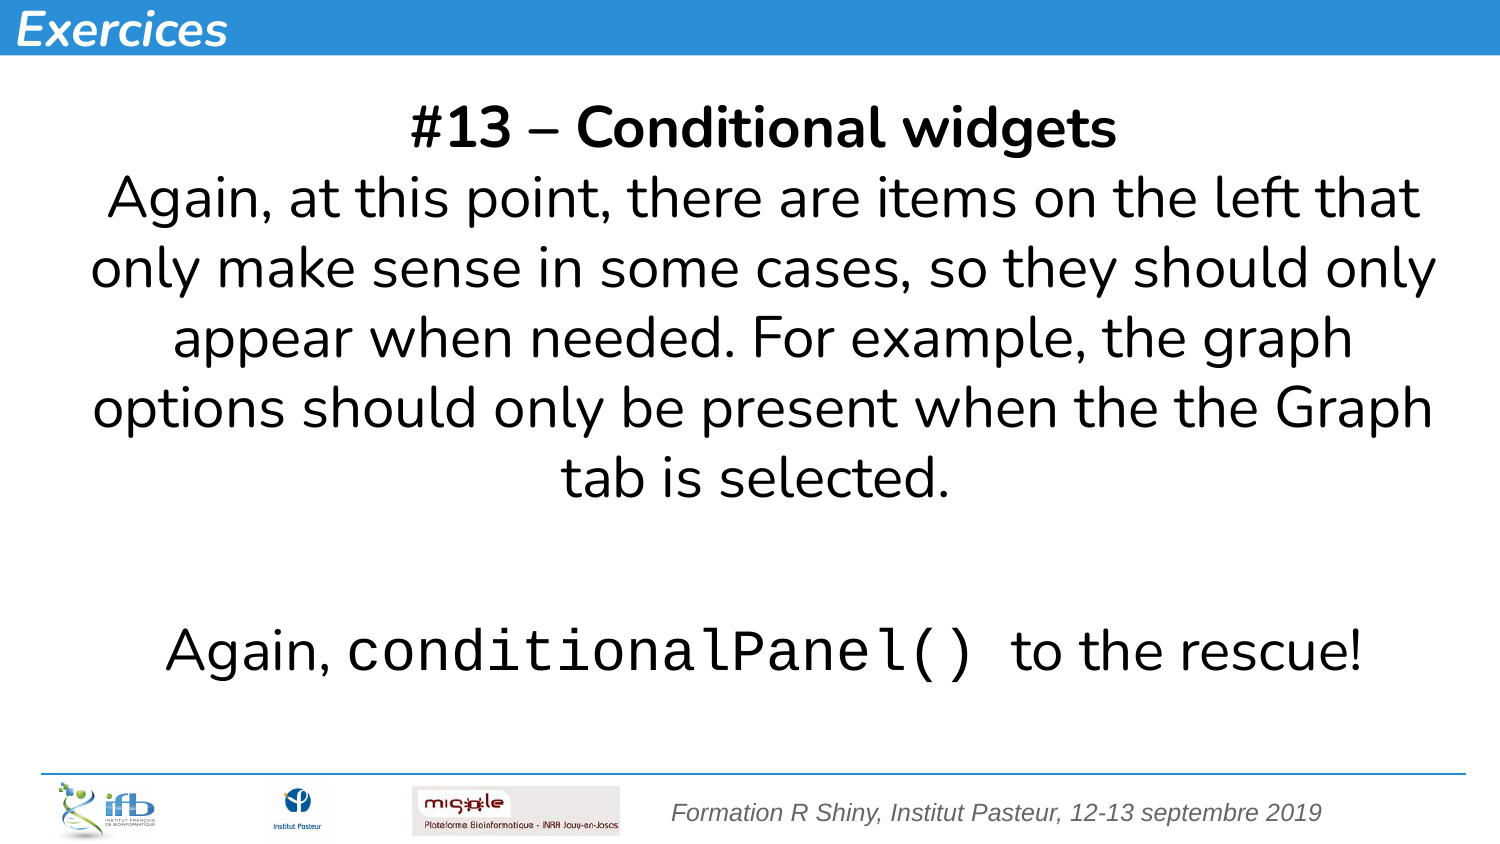

# Exercices
#13 – Conditional widgets
Again, at this point, there are items on the left that only make sense in some cases, so they should only appear when needed. For example, the graph options should only be present when the the Graph tab is selected.

Again, conditionalPanel() to the rescue!